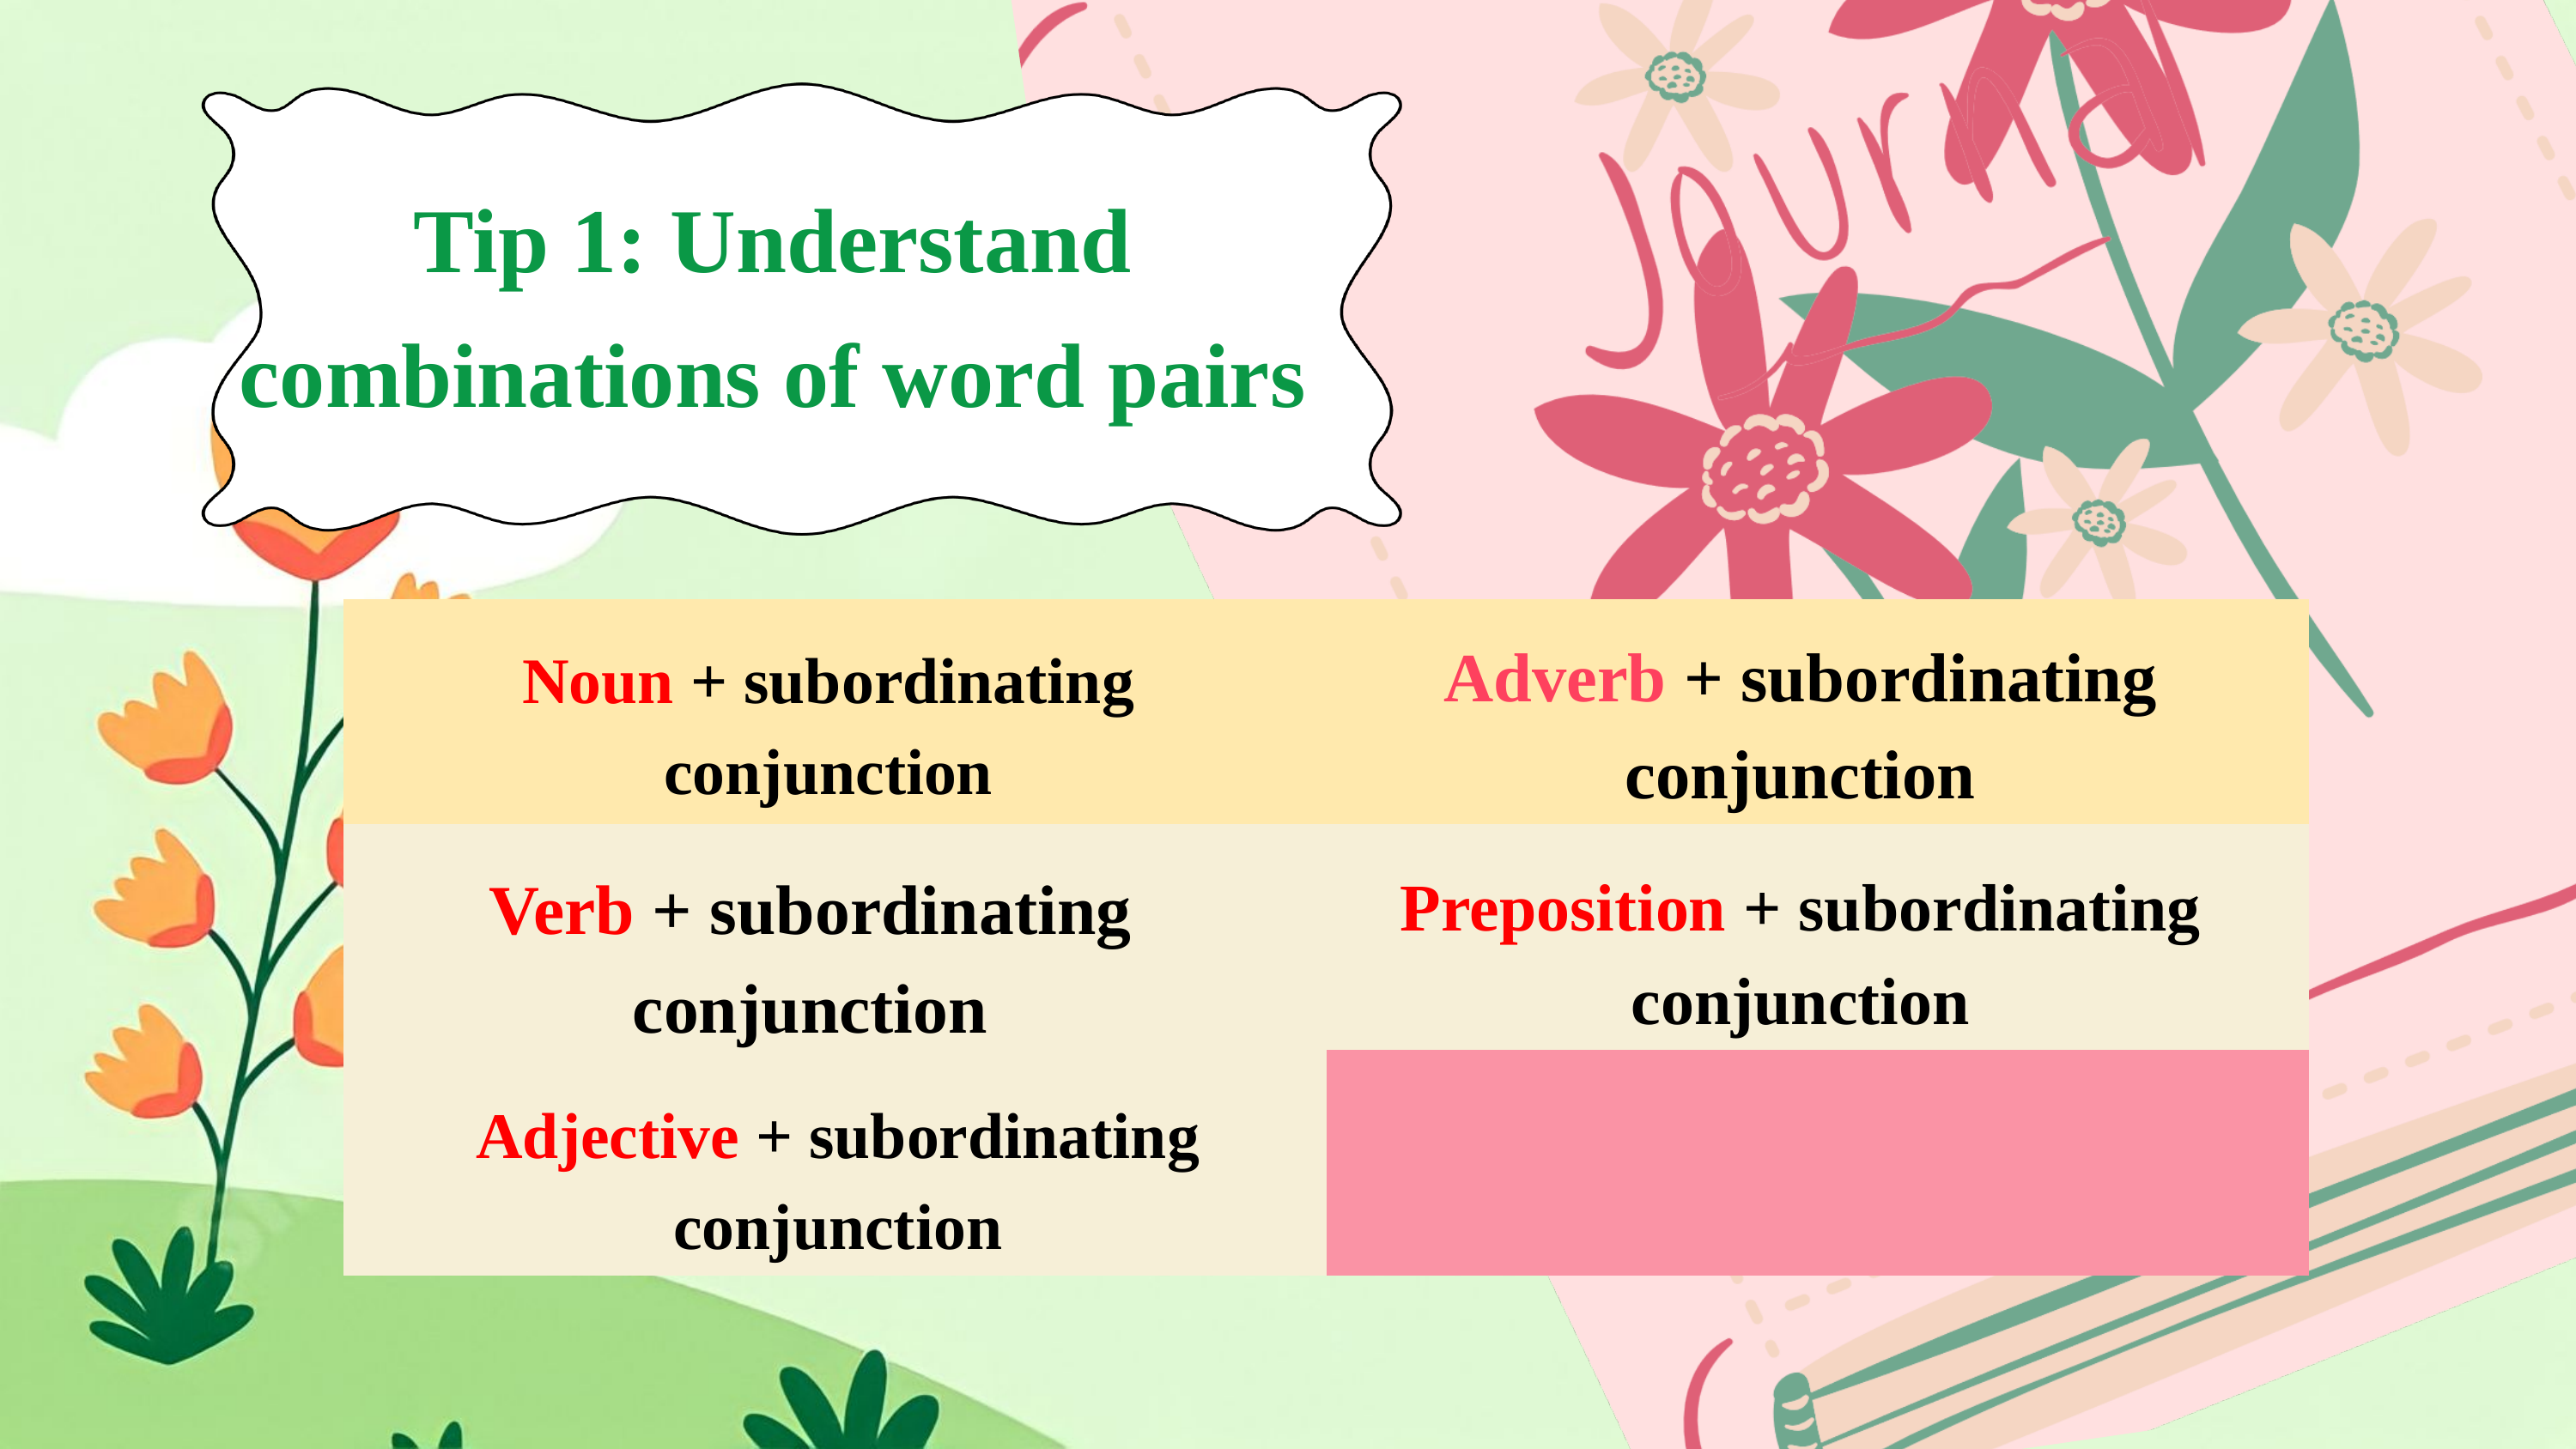

Tip 1: Understand combinations of word pairs
|  |  |
| --- | --- |
|  |  |
|  |  |
Adverb + subordinating conjunction

Noun + subordinating conjunction

Verb + subordinating conjunction

Preposition + subordinating conjunction

Adjective + subordinating conjunction